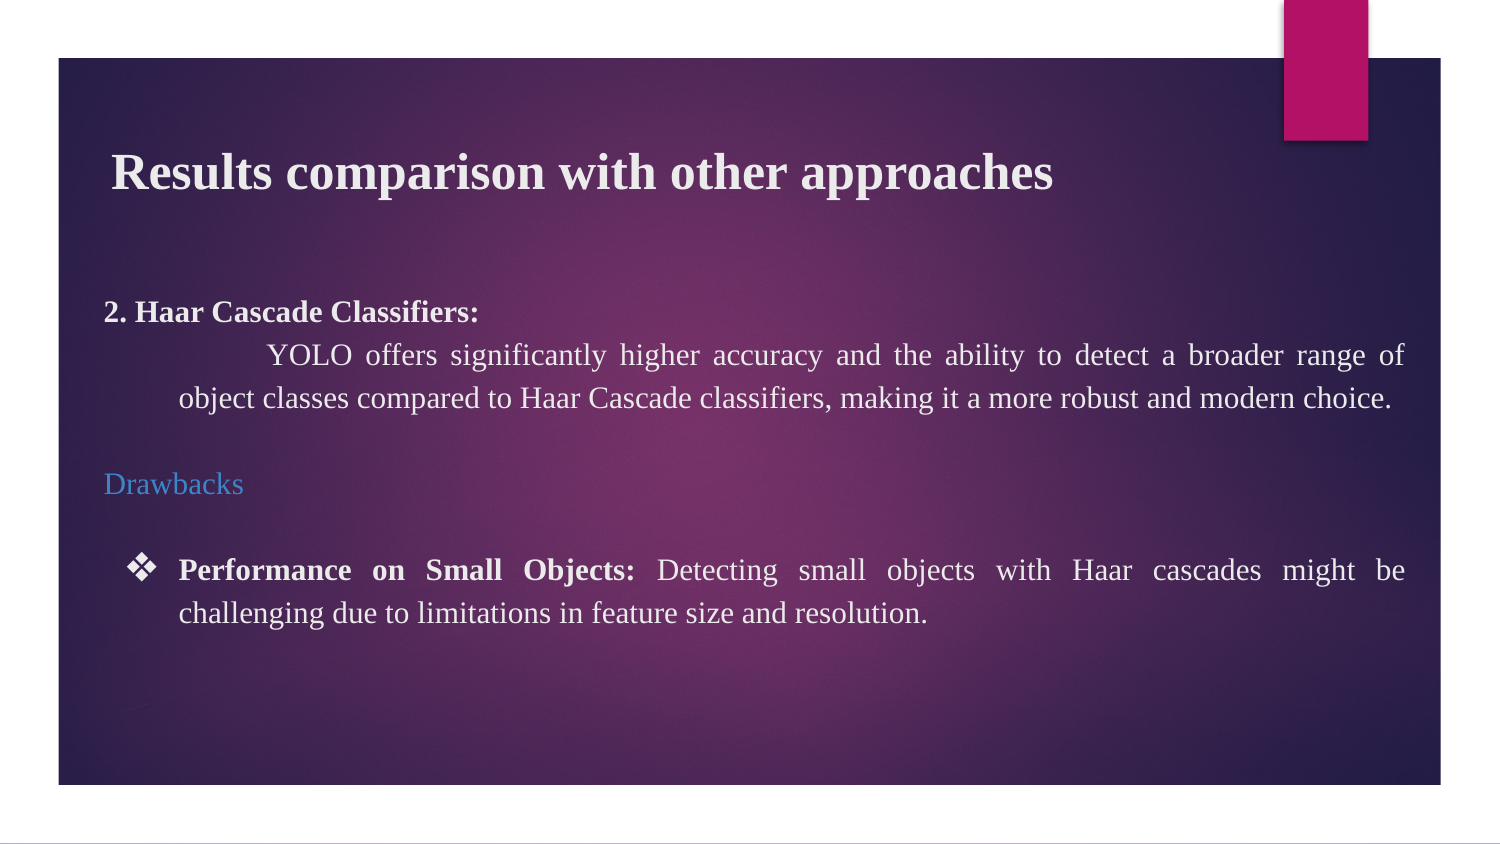

Results comparison with other approaches

2. Haar Cascade Classifiers:
 YOLO offers significantly higher accuracy and the ability to detect a broader range of object classes compared to Haar Cascade classifiers, making it a more robust and modern choice.

Drawbacks

Performance on Small Objects: Detecting small objects with Haar cascades might be challenging due to limitations in feature size and resolution.